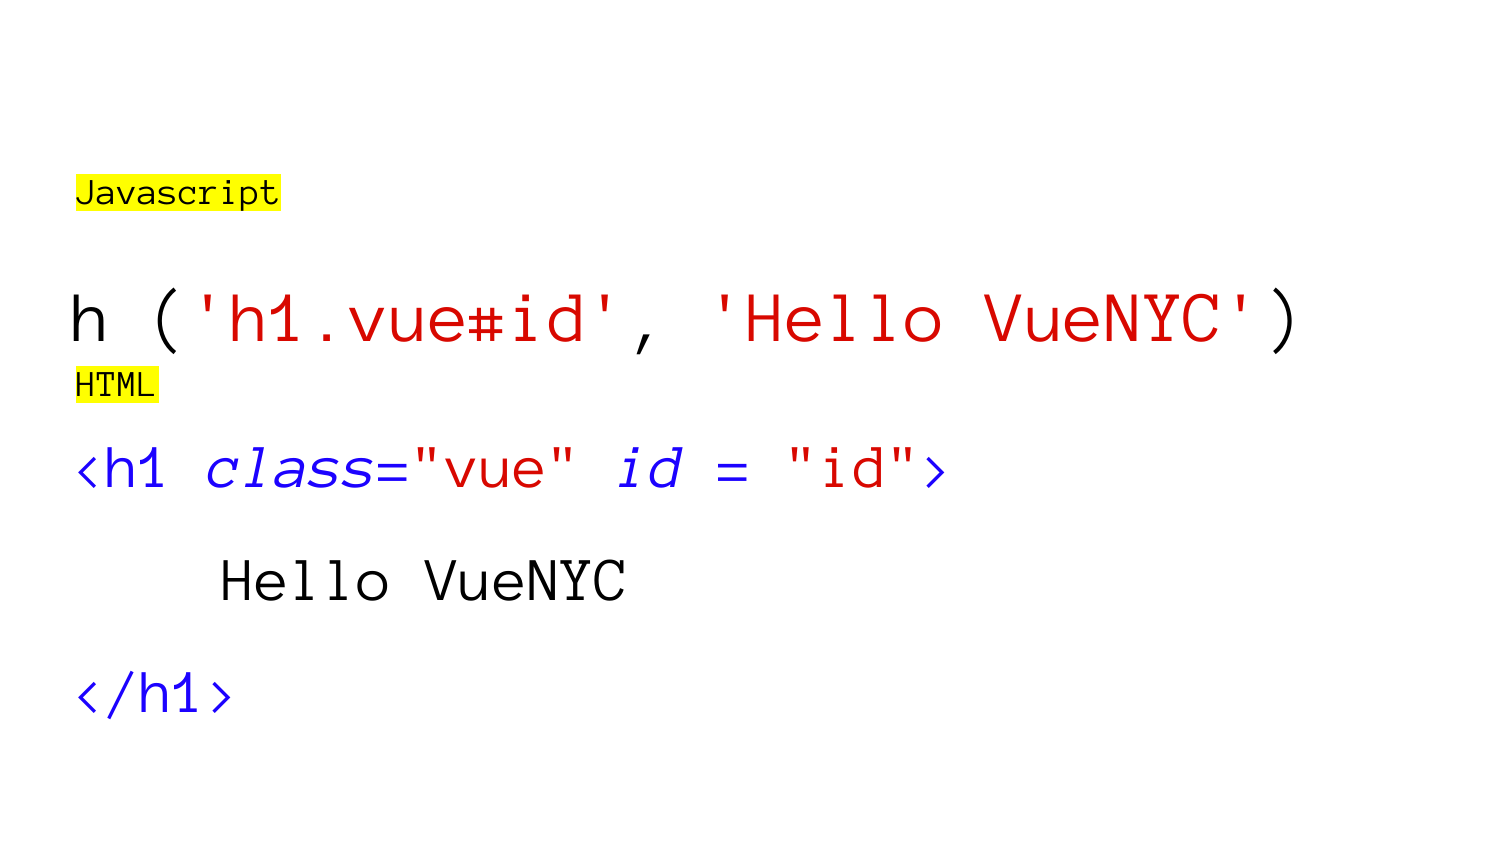

# h ('h1.vue#id', 'Hello VueNYC')

Javascript
HTML

<h1 class="vue" id = "id">
	Hello VueNYC
</h1>